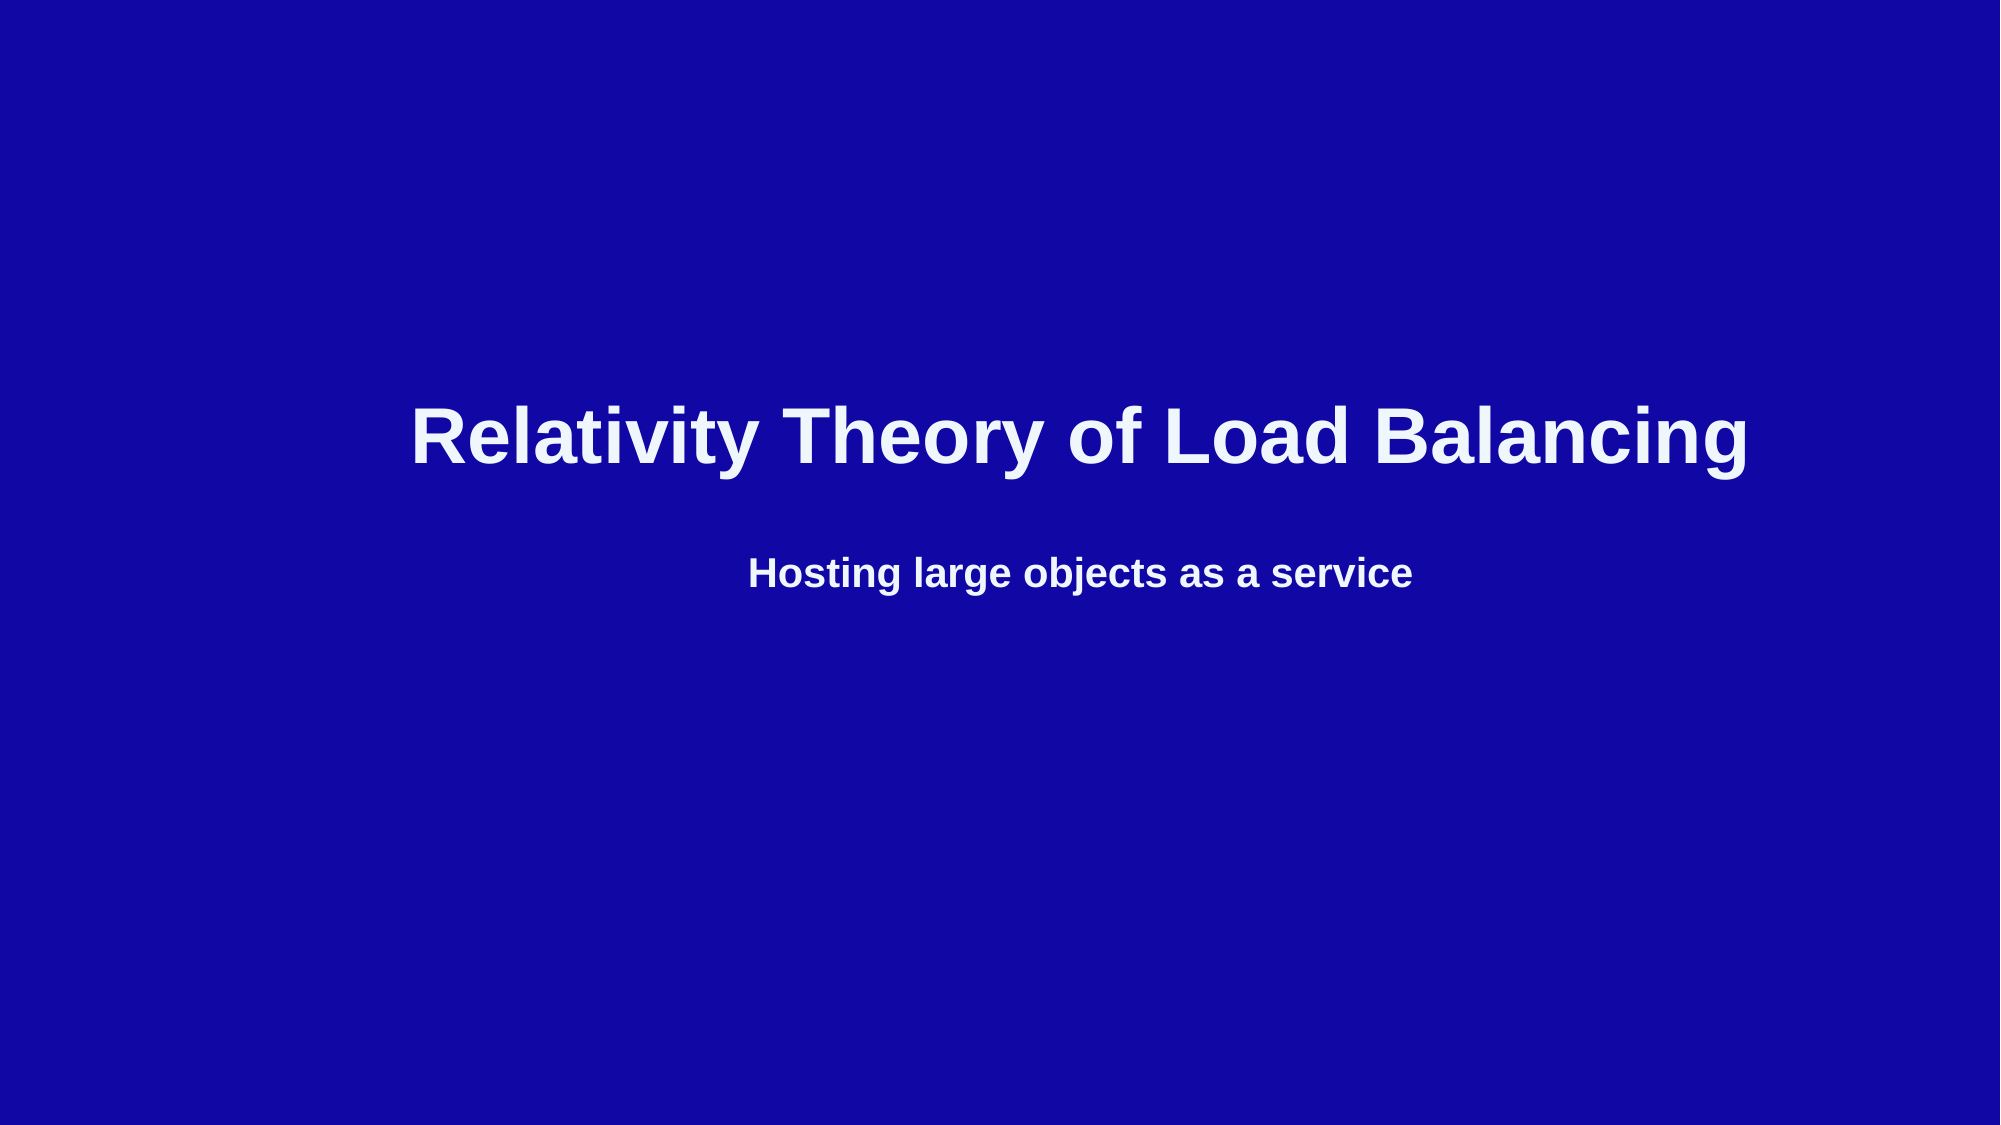

Relativity Theory of Load Balancing
Hosting large objects as a service